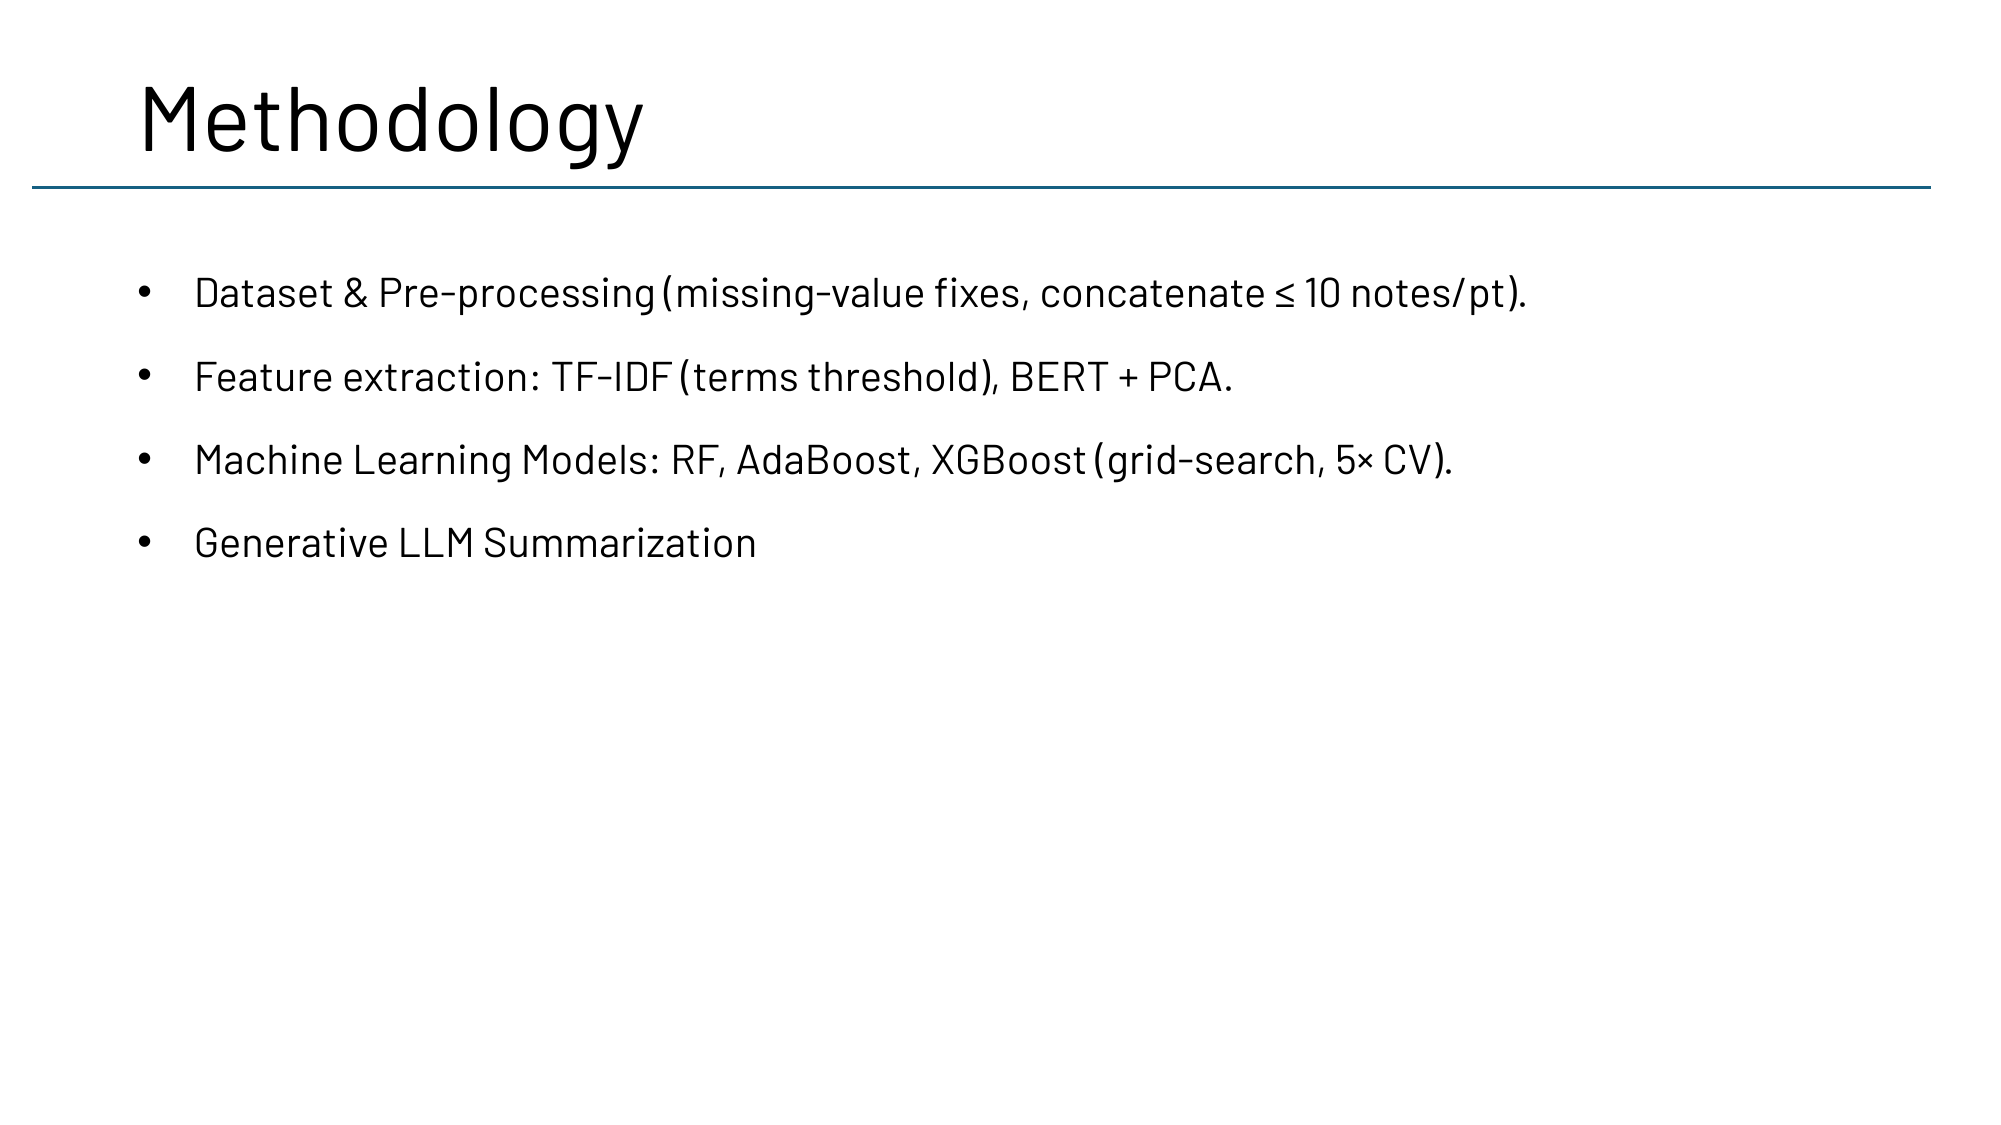

# Methodology
Dataset & Pre-processing (missing-value fixes, concatenate ≤ 10 notes/pt).
Feature extraction: TF-IDF (terms threshold), BERT + PCA.
Machine Learning Models: RF, AdaBoost, XGBoost (grid-search, 5× CV).
Generative LLM Summarization